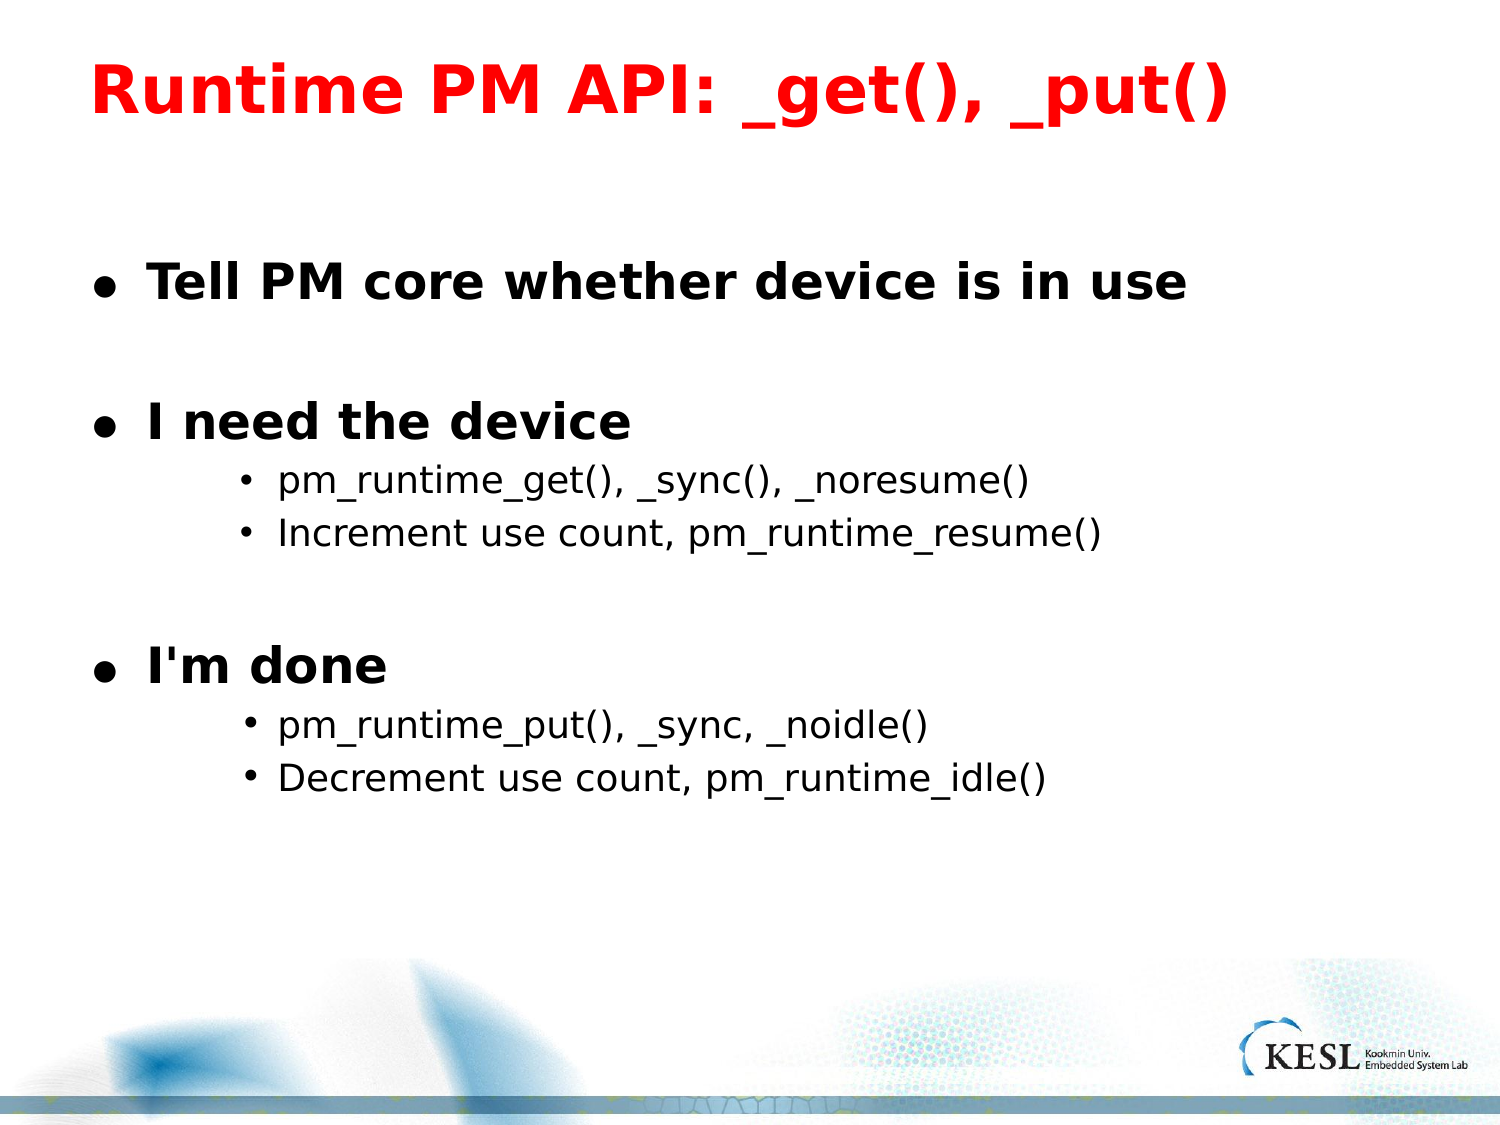

# Runtime PM API: _get(), _put()

Tell PM core whether device is in use

I need the device
pm_runtime_get(), _sync(), _noresume()
Increment use count, pm_runtime_resume()

I'm done
pm_runtime_put(), _sync, _noidle()
Decrement use count, pm_runtime_idle()